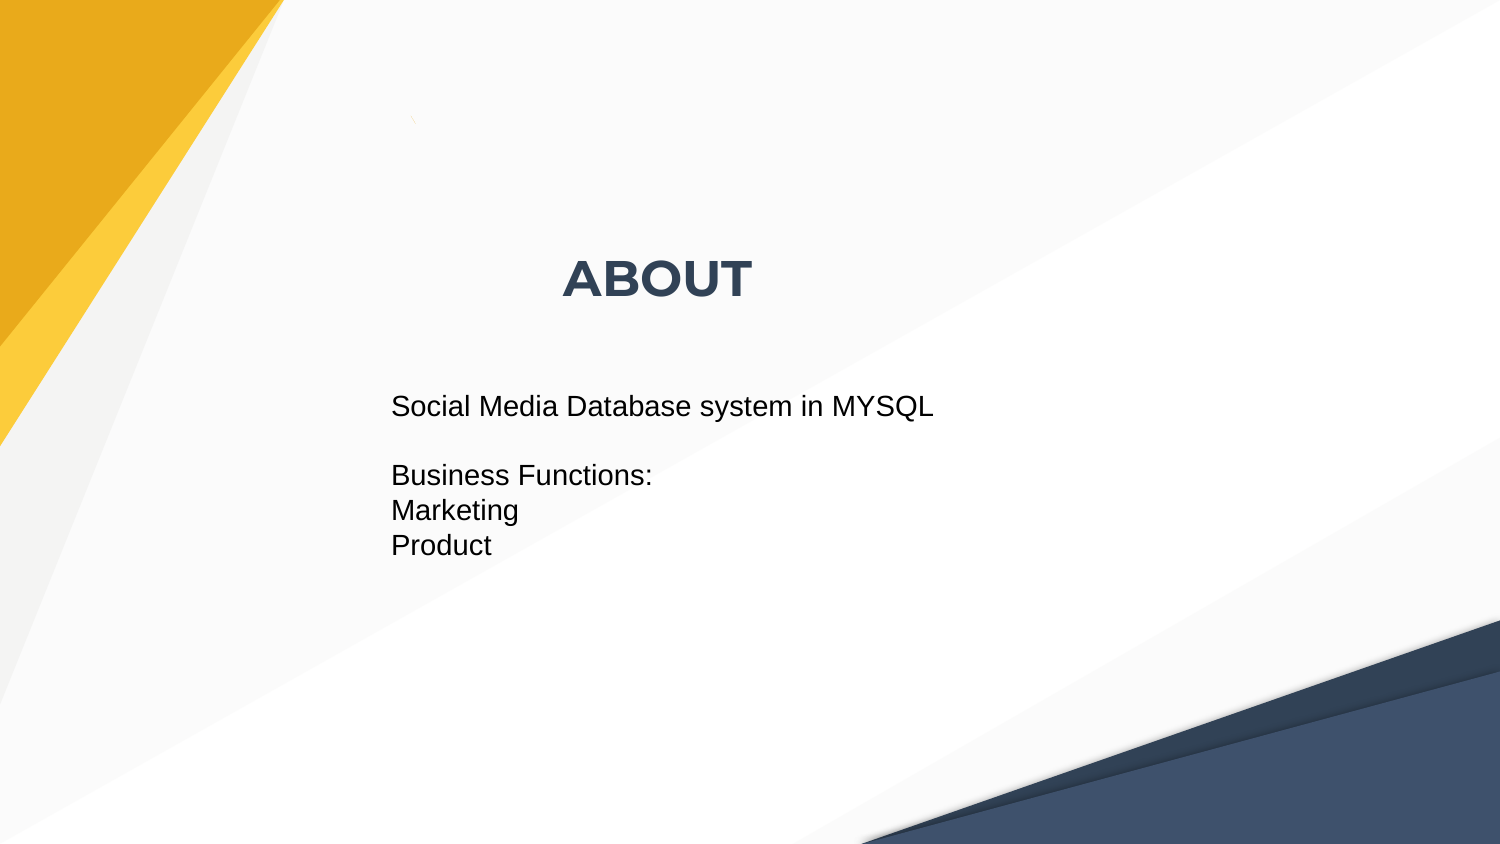

# ABOUT
Social Media Database system in MYSQL
Business Functions:
Marketing
Product